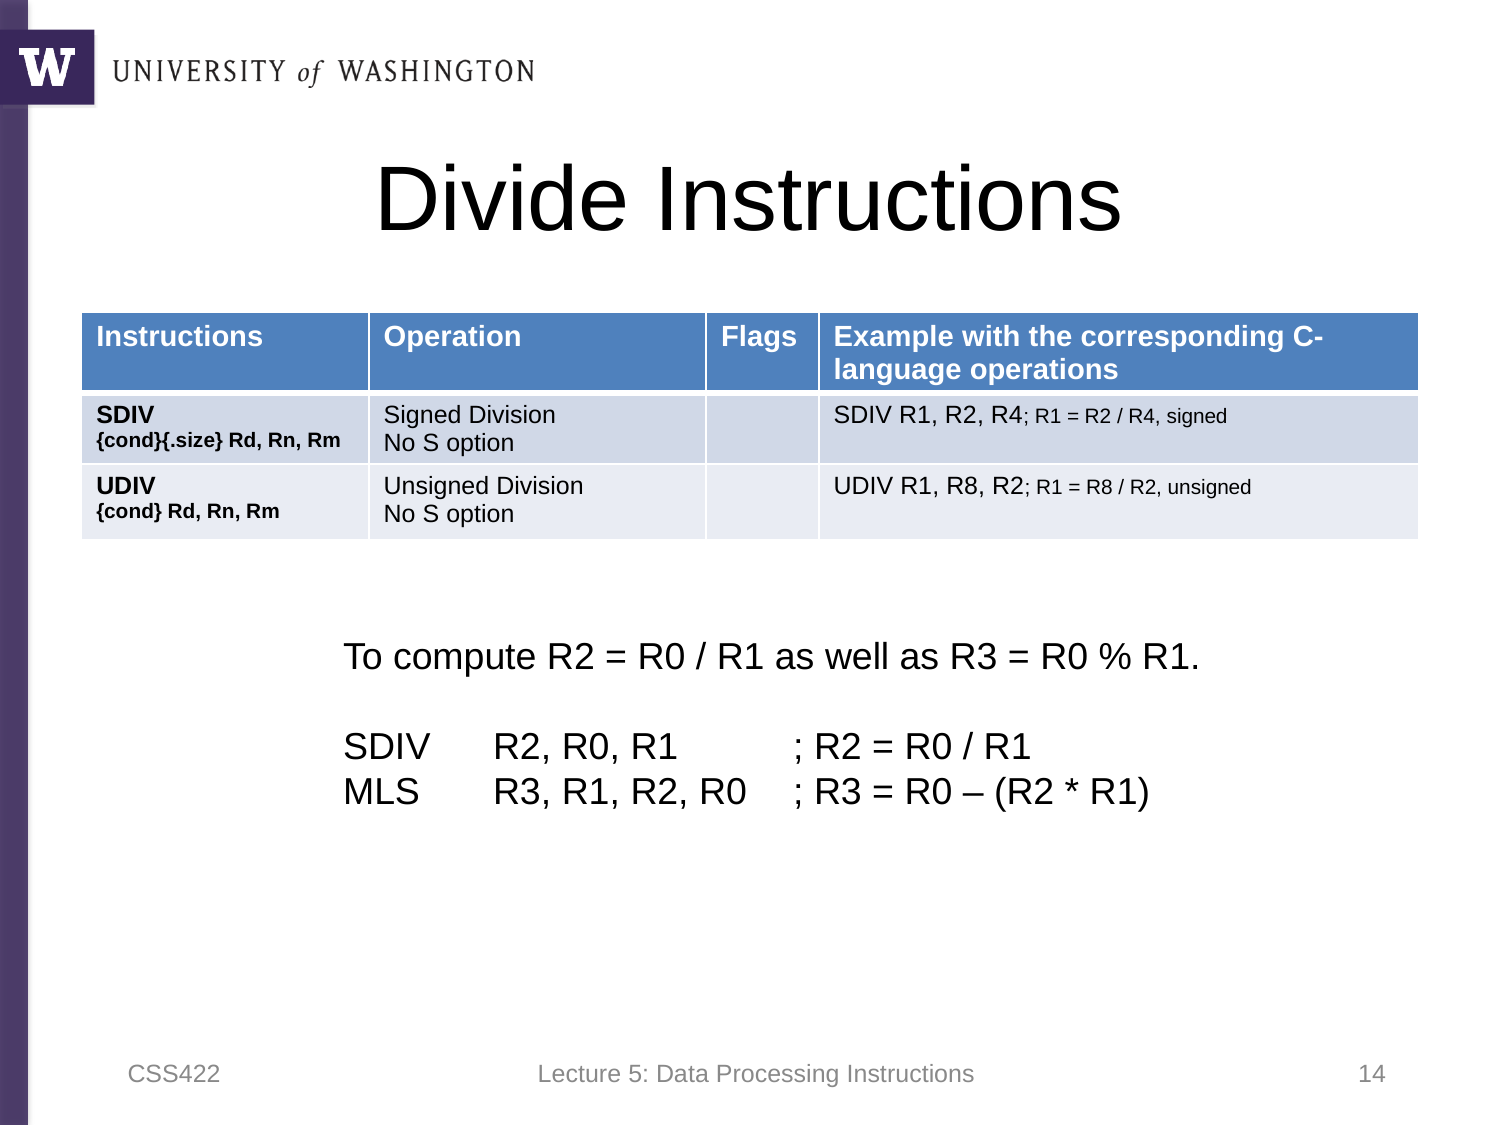

# Divide Instructions
| Instructions | Operation | Flags | Example with the corresponding C-language operations |
| --- | --- | --- | --- |
| SDIV {cond}{.size} Rd, Rn, Rm | Signed Division No S option |  | SDIV R1, R2, R4; R1 = R2 / R4, signed |
| UDIV {cond} Rd, Rn, Rm | Unsigned Division No S option |  | UDIV R1, R8, R2; R1 = R8 / R2, unsigned |
To compute R2 = R0 / R1 as well as R3 = R0 % R1.

SDIV 	R2, R0, R1	; R2 = R0 / R1
MLS	R3, R1, R2, R0	; R3 = R0 – (R2 * R1)
CSS422
Lecture 5: Data Processing Instructions
14